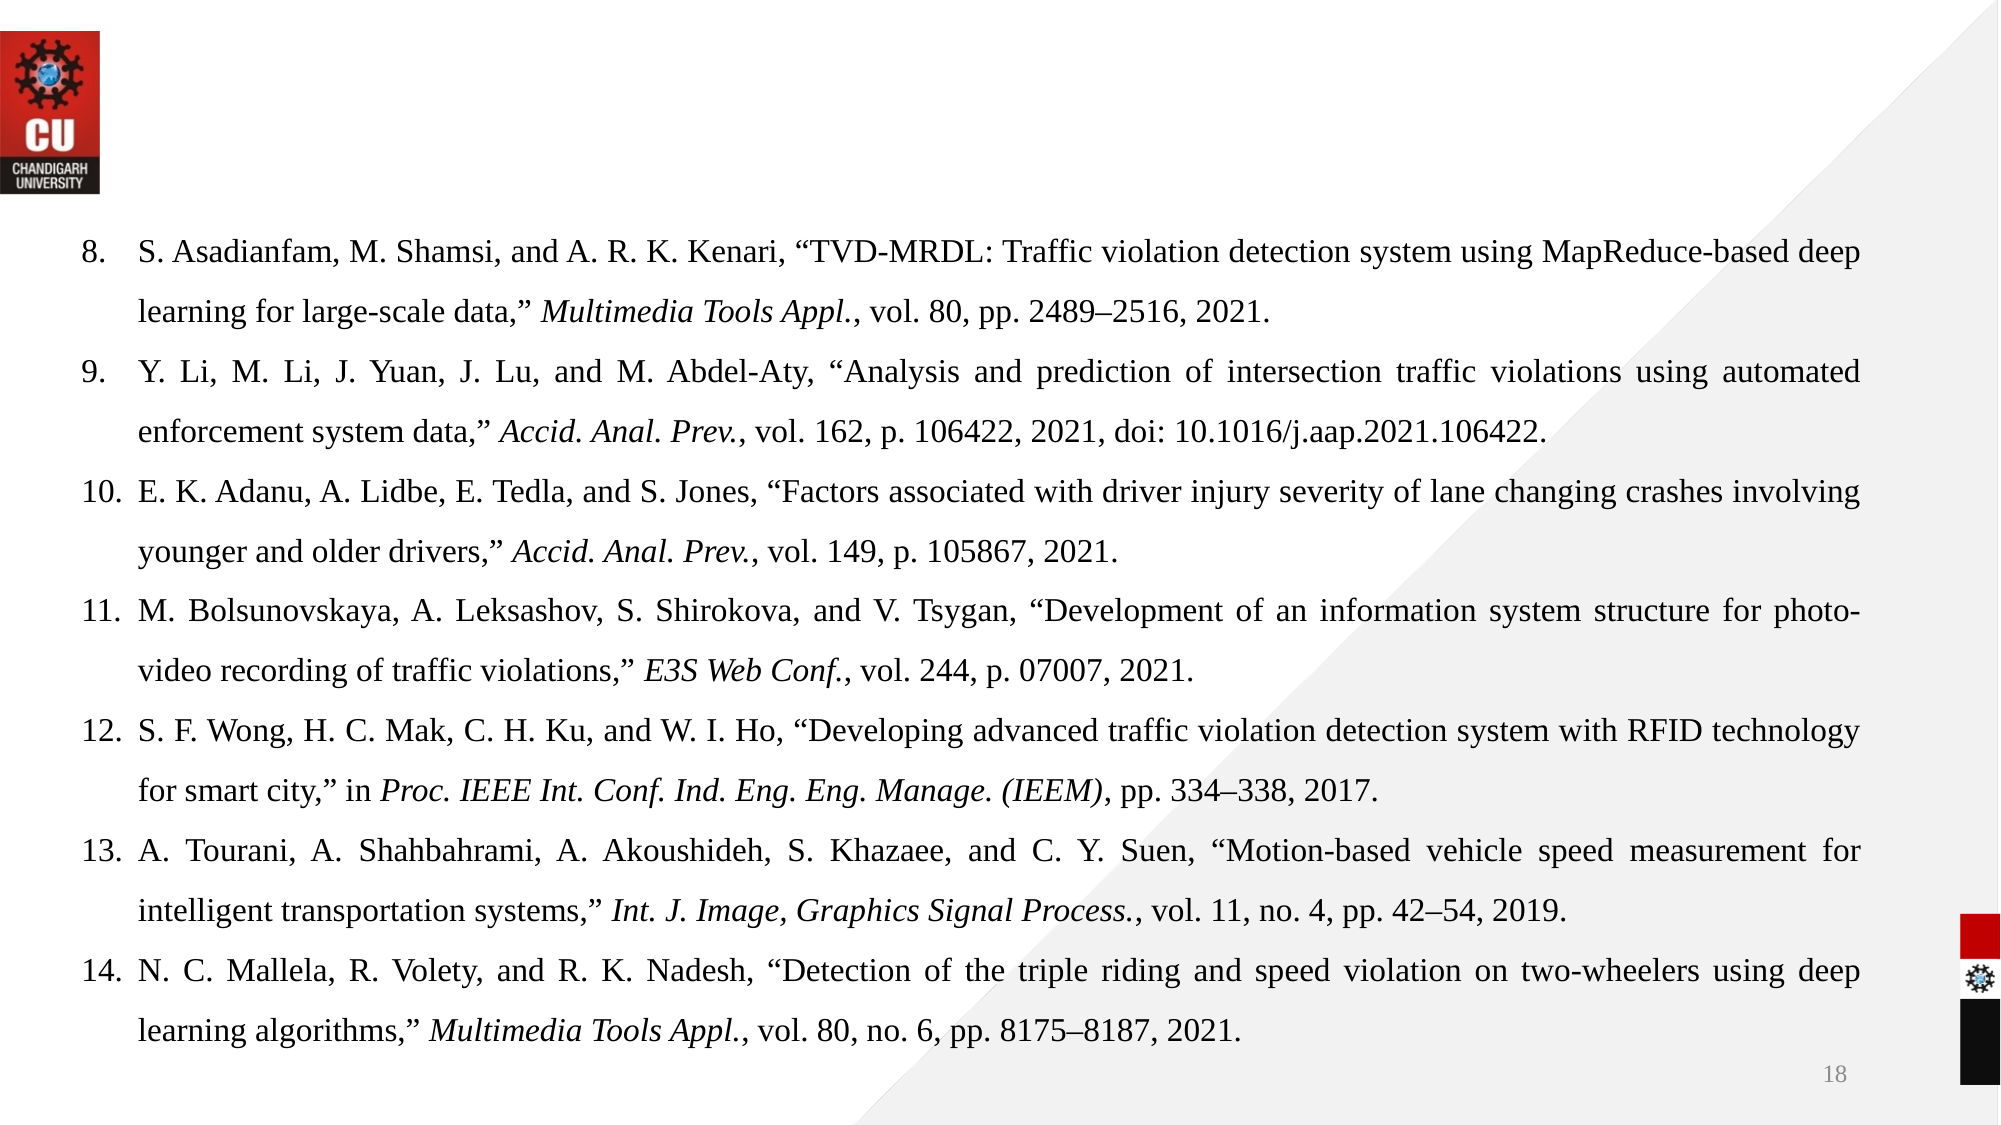

S. Asadianfam, M. Shamsi, and A. R. K. Kenari, “TVD-MRDL: Traffic violation detection system using MapReduce-based deep learning for large-scale data,” Multimedia Tools Appl., vol. 80, pp. 2489–2516, 2021.
Y. Li, M. Li, J. Yuan, J. Lu, and M. Abdel-Aty, “Analysis and prediction of intersection traffic violations using automated enforcement system data,” Accid. Anal. Prev., vol. 162, p. 106422, 2021, doi: 10.1016/j.aap.2021.106422.
E. K. Adanu, A. Lidbe, E. Tedla, and S. Jones, “Factors associated with driver injury severity of lane changing crashes involving younger and older drivers,” Accid. Anal. Prev., vol. 149, p. 105867, 2021.
M. Bolsunovskaya, A. Leksashov, S. Shirokova, and V. Tsygan, “Development of an information system structure for photo-video recording of traffic violations,” E3S Web Conf., vol. 244, p. 07007, 2021.
S. F. Wong, H. C. Mak, C. H. Ku, and W. I. Ho, “Developing advanced traffic violation detection system with RFID technology for smart city,” in Proc. IEEE Int. Conf. Ind. Eng. Eng. Manage. (IEEM), pp. 334–338, 2017.
A. Tourani, A. Shahbahrami, A. Akoushideh, S. Khazaee, and C. Y. Suen, “Motion-based vehicle speed measurement for intelligent transportation systems,” Int. J. Image, Graphics Signal Process., vol. 11, no. 4, pp. 42–54, 2019.
N. C. Mallela, R. Volety, and R. K. Nadesh, “Detection of the triple riding and speed violation on two-wheelers using deep learning algorithms,” Multimedia Tools Appl., vol. 80, no. 6, pp. 8175–8187, 2021.
18